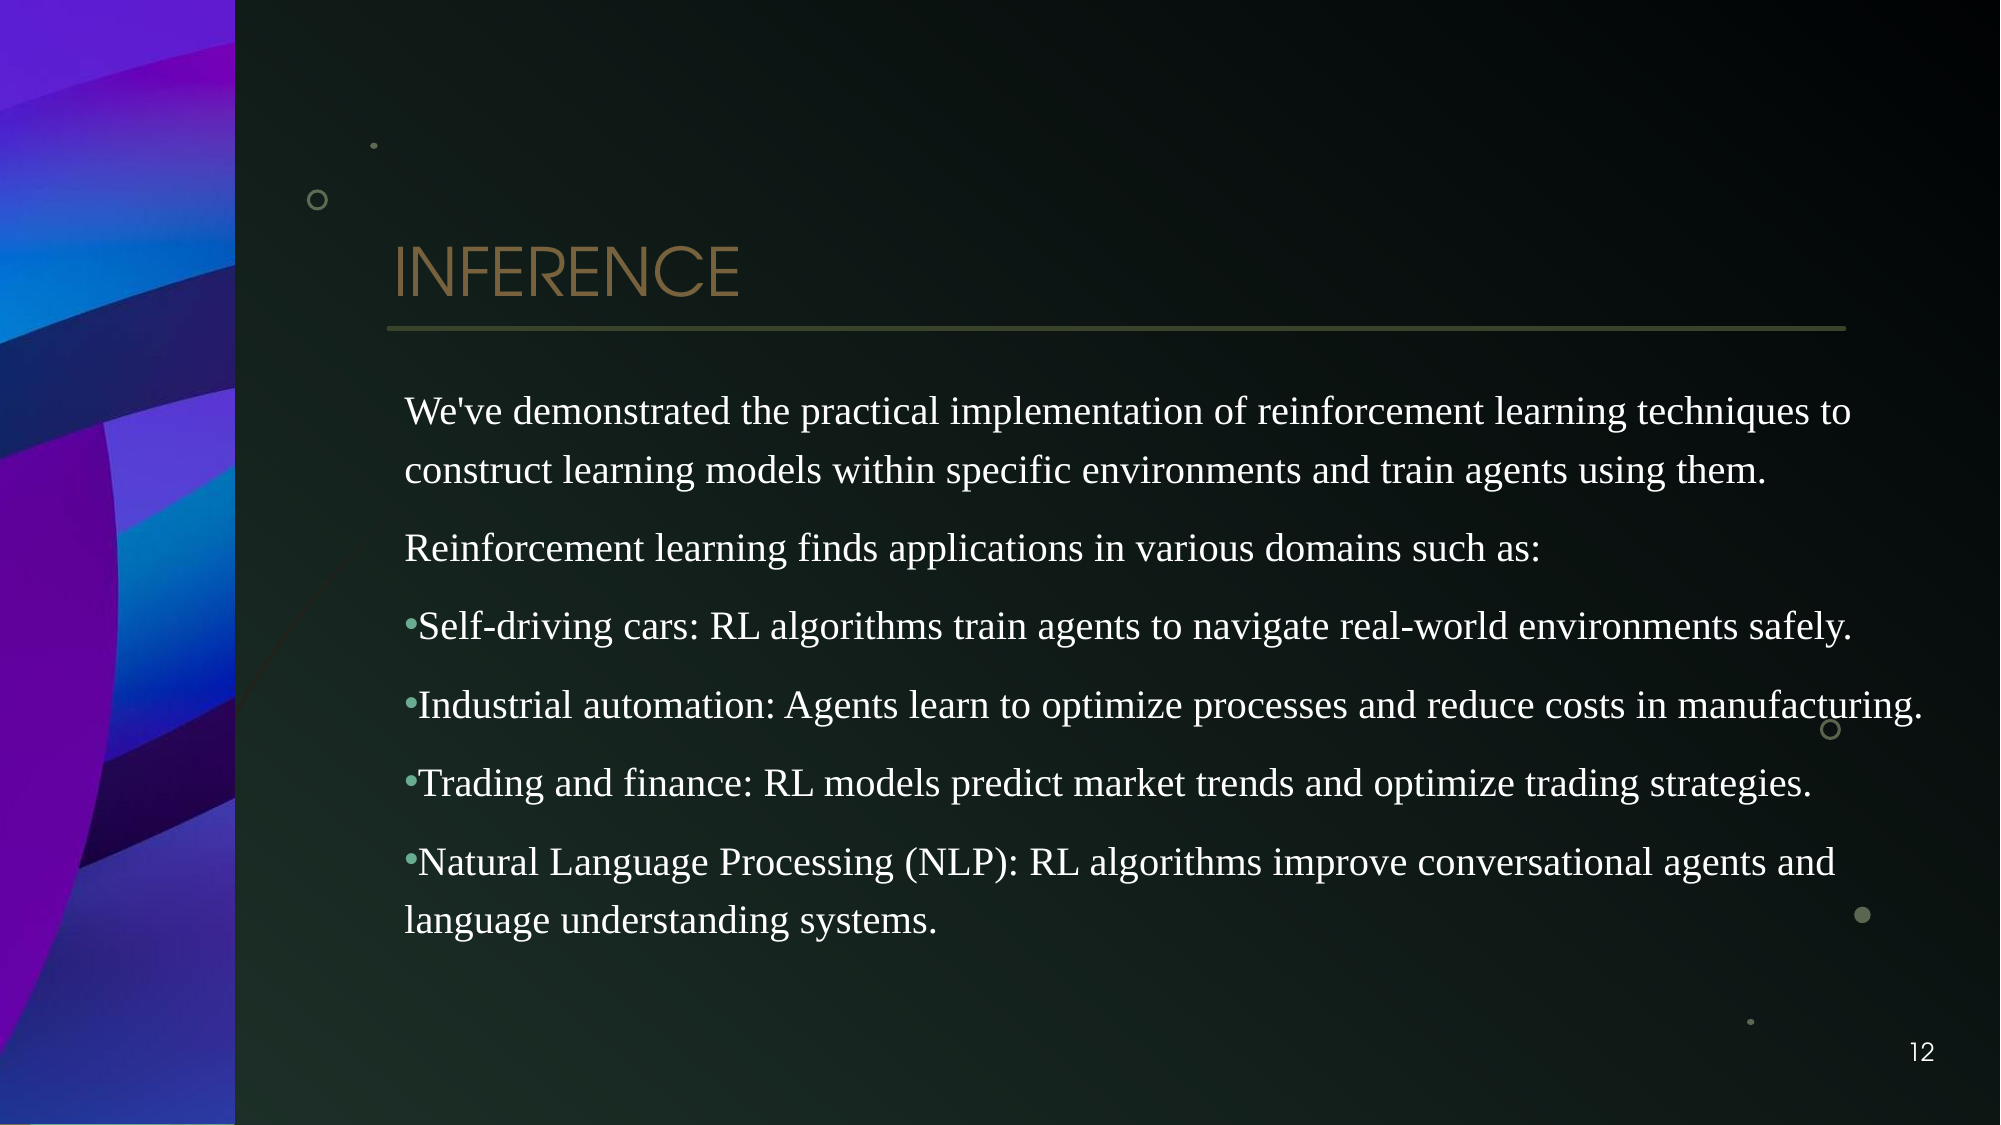

# Inference
We've demonstrated the practical implementation of reinforcement learning techniques to construct learning models within specific environments and train agents using them.
Reinforcement learning finds applications in various domains such as:
Self-driving cars: RL algorithms train agents to navigate real-world environments safely.
Industrial automation: Agents learn to optimize processes and reduce costs in manufacturing.
Trading and finance: RL models predict market trends and optimize trading strategies.
Natural Language Processing (NLP): RL algorithms improve conversational agents and language understanding systems.

12